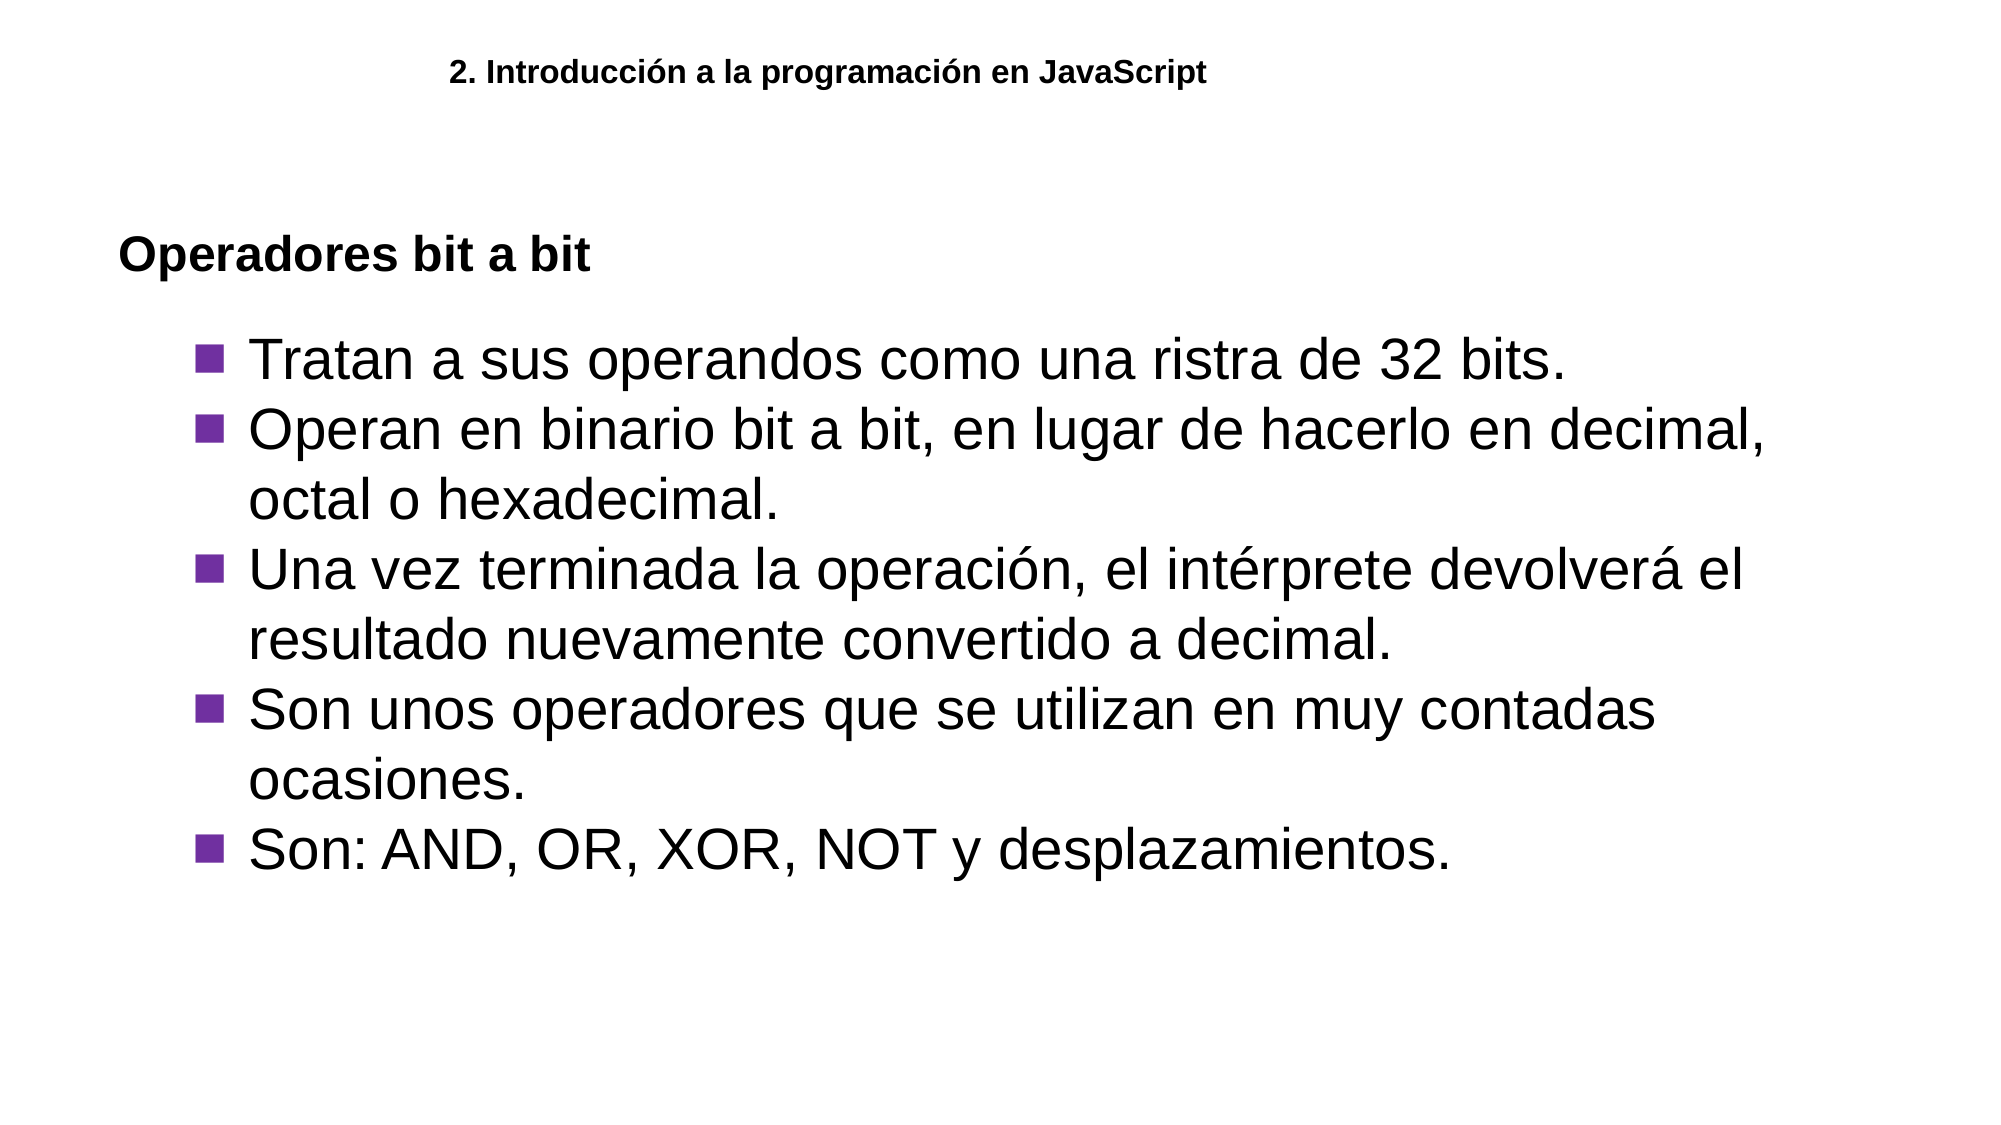

2. Introducción a la programación en JavaScript
Operadores bit a bit
Tratan a sus operandos como una ristra de 32 bits.
Operan en binario bit a bit, en lugar de hacerlo en decimal, octal o hexadecimal.
Una vez terminada la operación, el intérprete devolverá el resultado nuevamente convertido a decimal.
Son unos operadores que se utilizan en muy contadas ocasiones.
Son: AND, OR, XOR, NOT y desplazamientos.